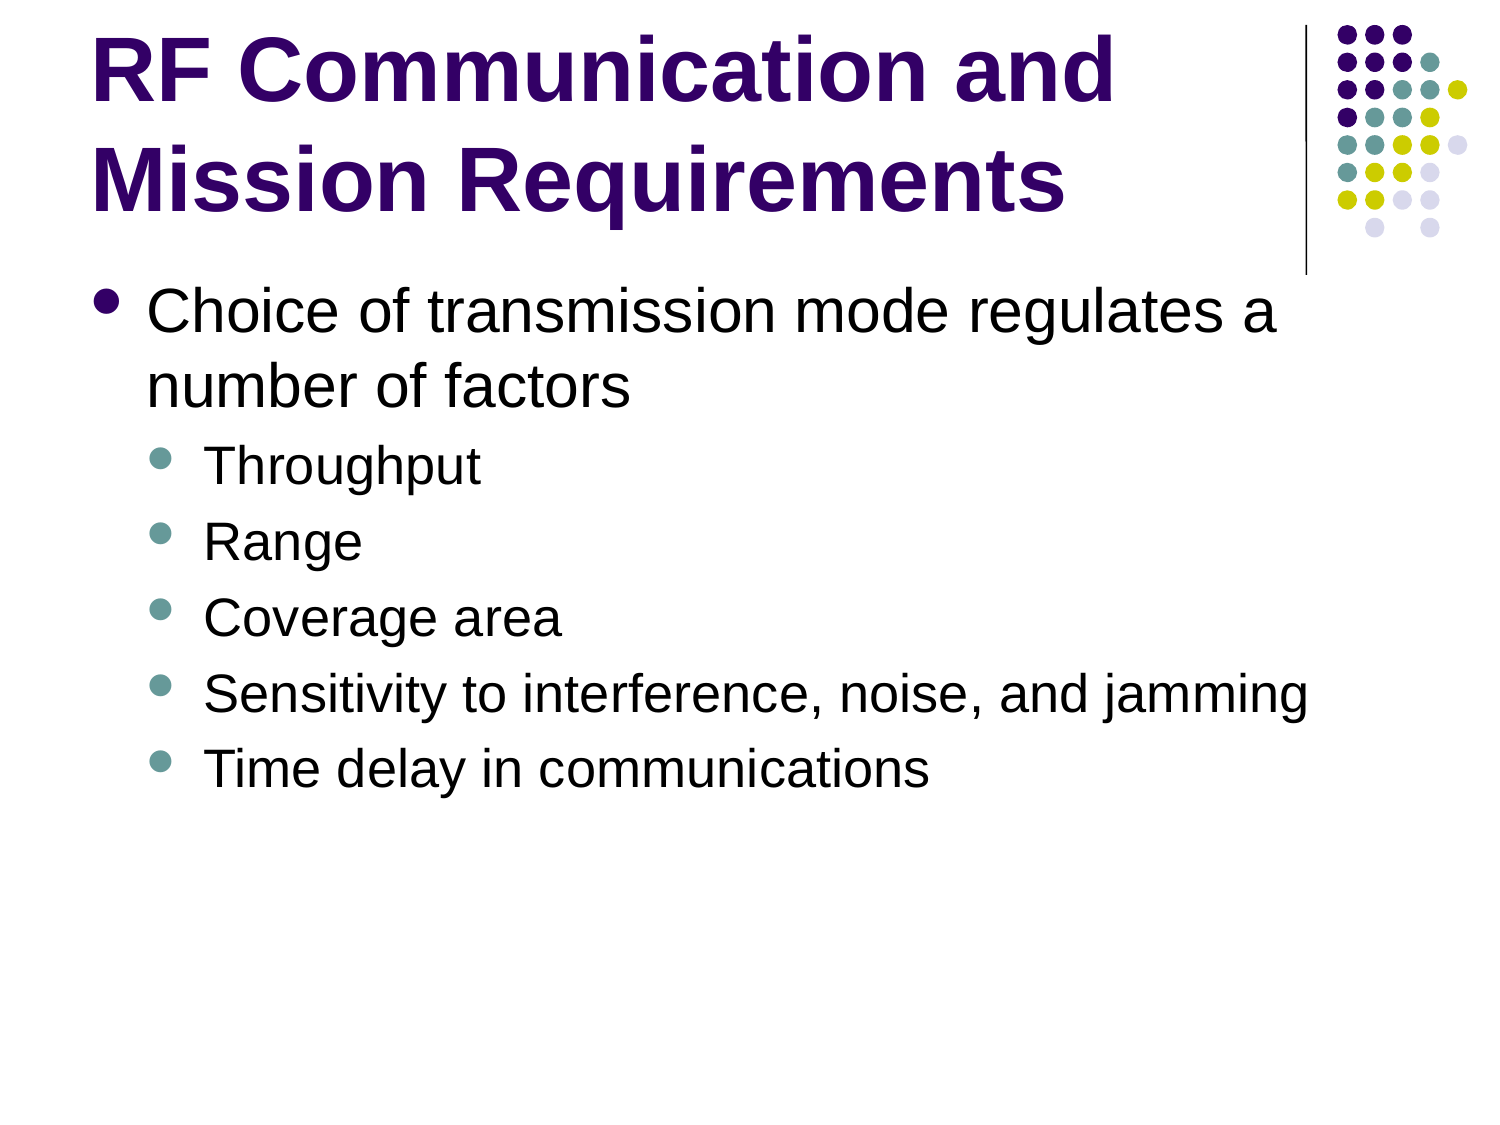

# RF Communication and Mission Requirements
Choice of transmission mode regulates a number of factors
Throughput
Range
Coverage area
Sensitivity to interference, noise, and jamming
Time delay in communications